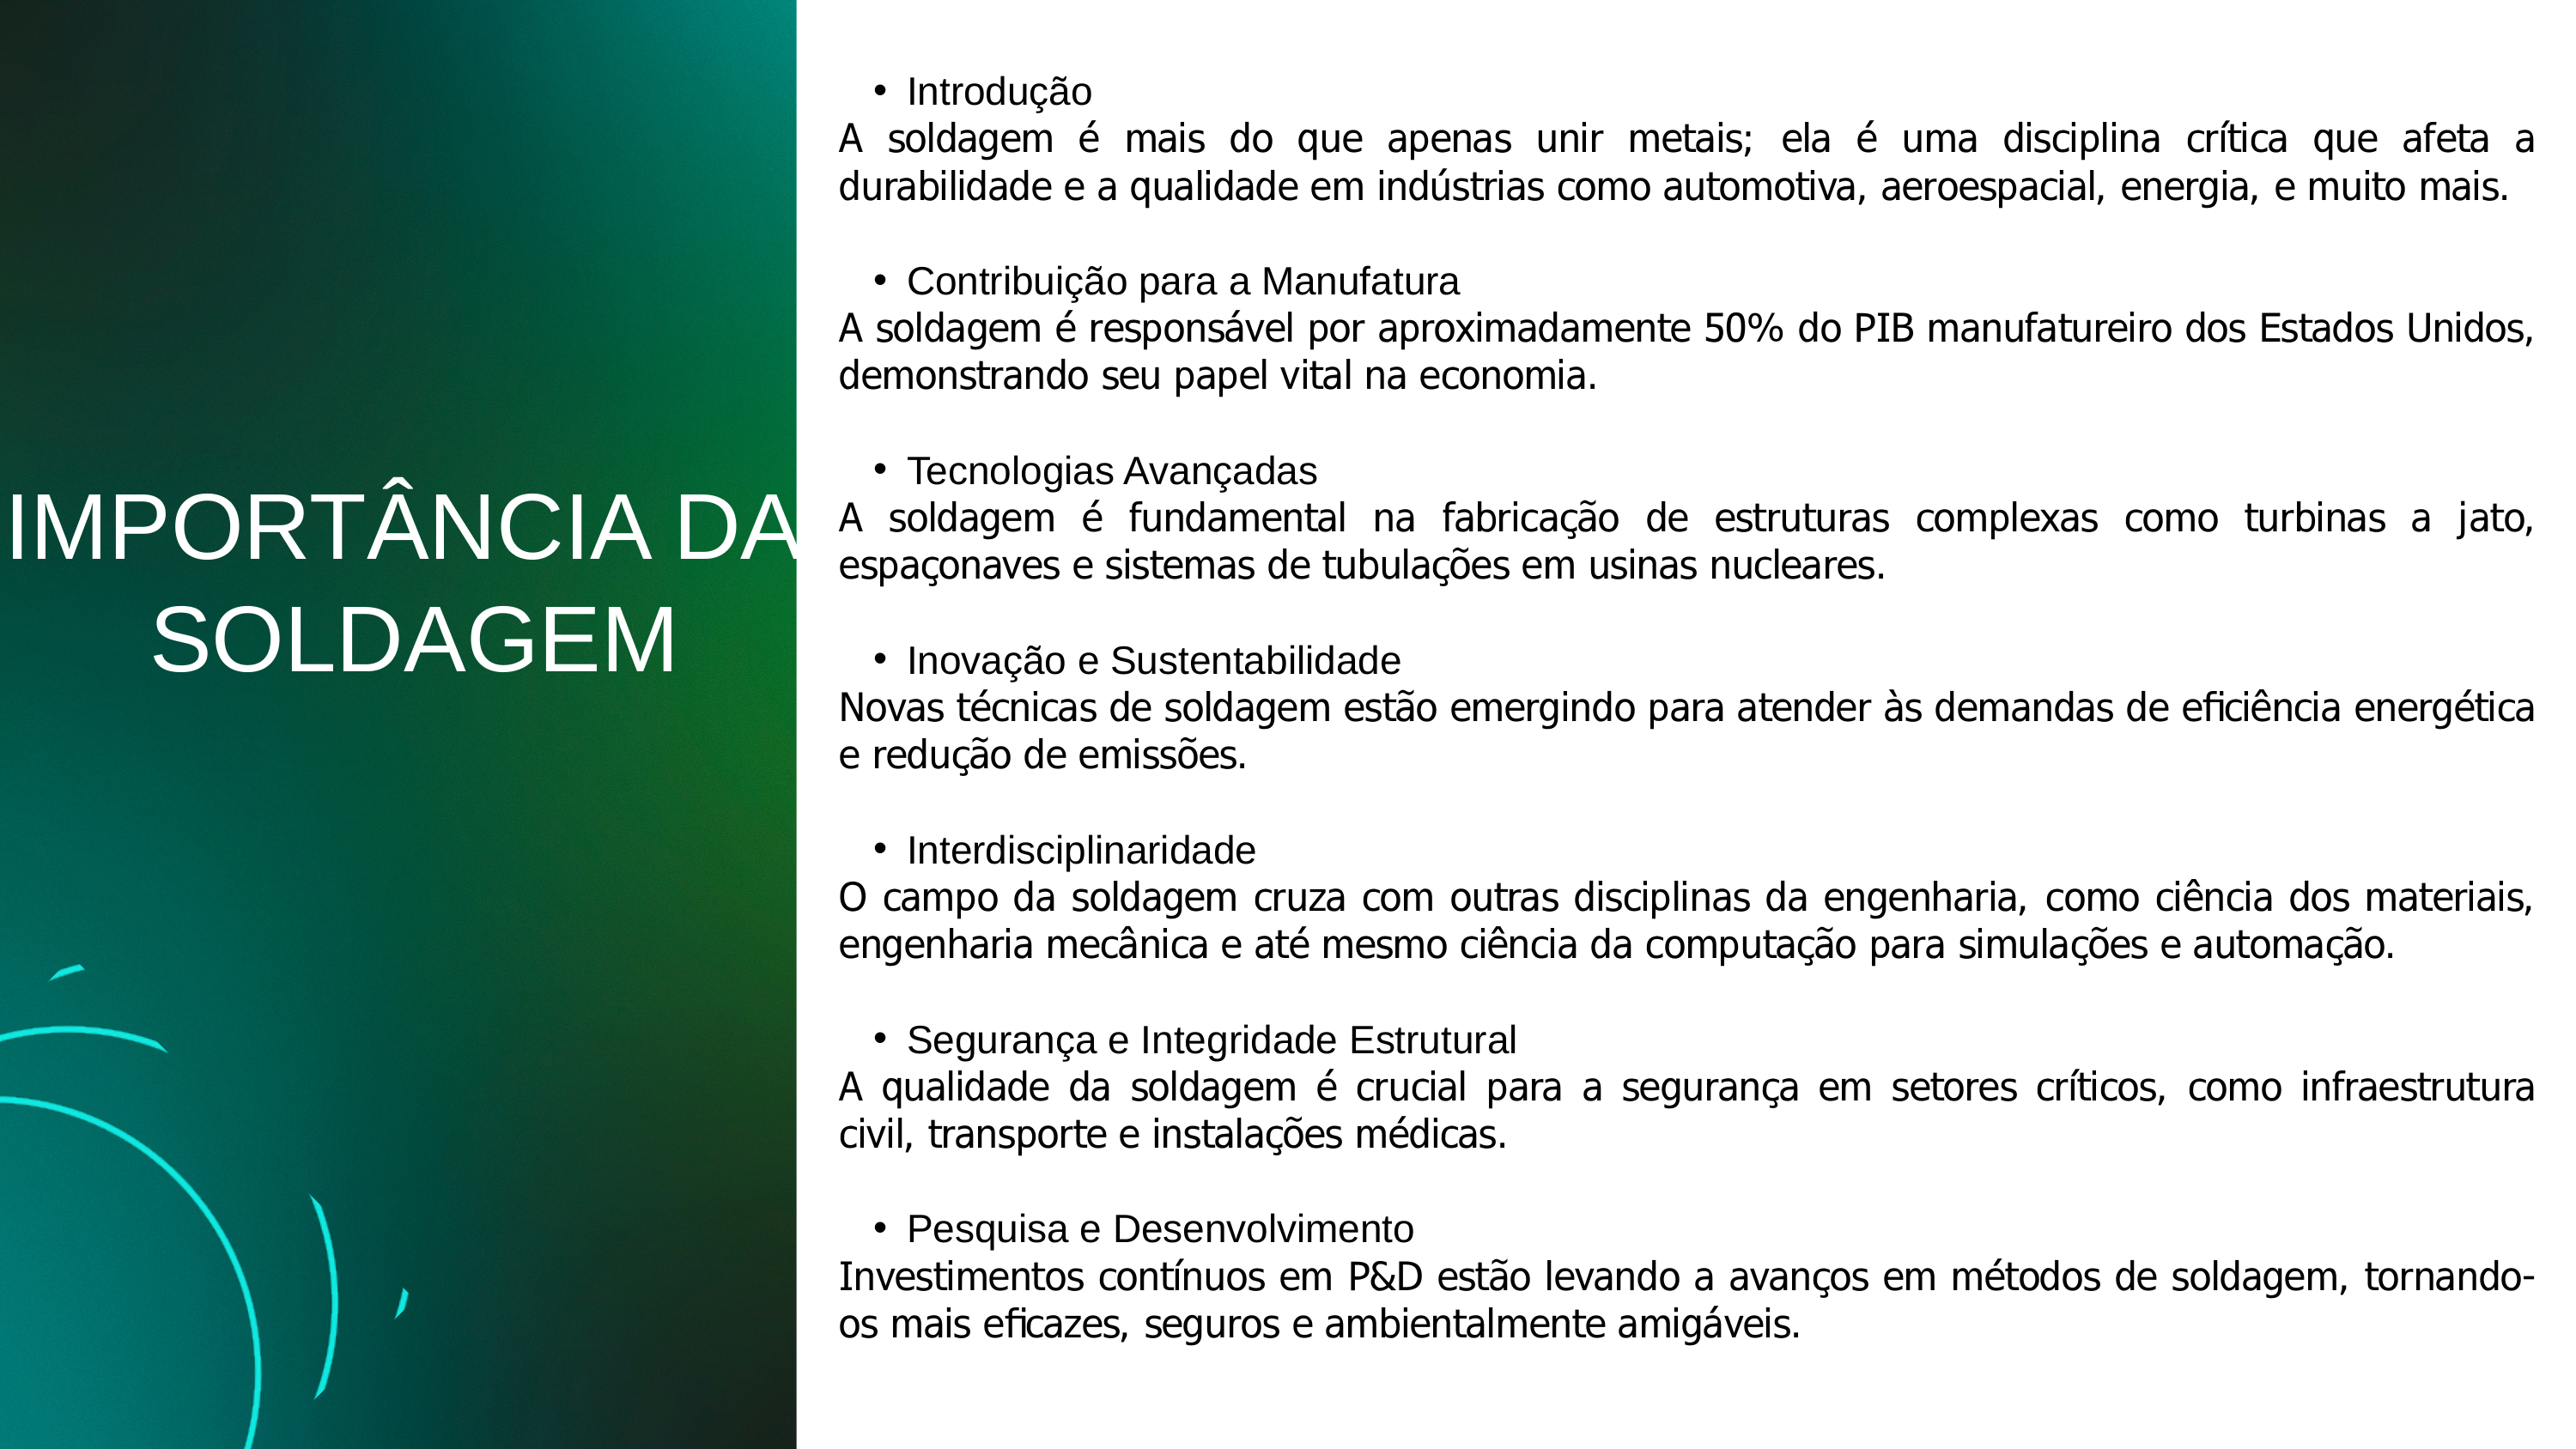

Introdução
A soldagem é mais do que apenas unir metais; ela é uma disciplina crítica que afeta a durabilidade e a qualidade em indústrias como automotiva, aeroespacial, energia, e muito mais.

Contribuição para a Manufatura
A soldagem é responsável por aproximadamente 50% do PIB manufatureiro dos Estados Unidos, demonstrando seu papel vital na economia.

Tecnologias Avançadas
A soldagem é fundamental na fabricação de estruturas complexas como turbinas a jato, espaçonaves e sistemas de tubulações em usinas nucleares.

Inovação e Sustentabilidade
Novas técnicas de soldagem estão emergindo para atender às demandas de eficiência energética e redução de emissões.

Interdisciplinaridade
O campo da soldagem cruza com outras disciplinas da engenharia, como ciência dos materiais, engenharia mecânica e até mesmo ciência da computação para simulações e automação.

Segurança e Integridade Estrutural
A qualidade da soldagem é crucial para a segurança em setores críticos, como infraestrutura civil, transporte e instalações médicas.

Pesquisa e Desenvolvimento
Investimentos contínuos em P&D estão levando a avanços em métodos de soldagem, tornando-os mais eficazes, seguros e ambientalmente amigáveis.

IMPORTÂNCIA DA
SOLDAGEM